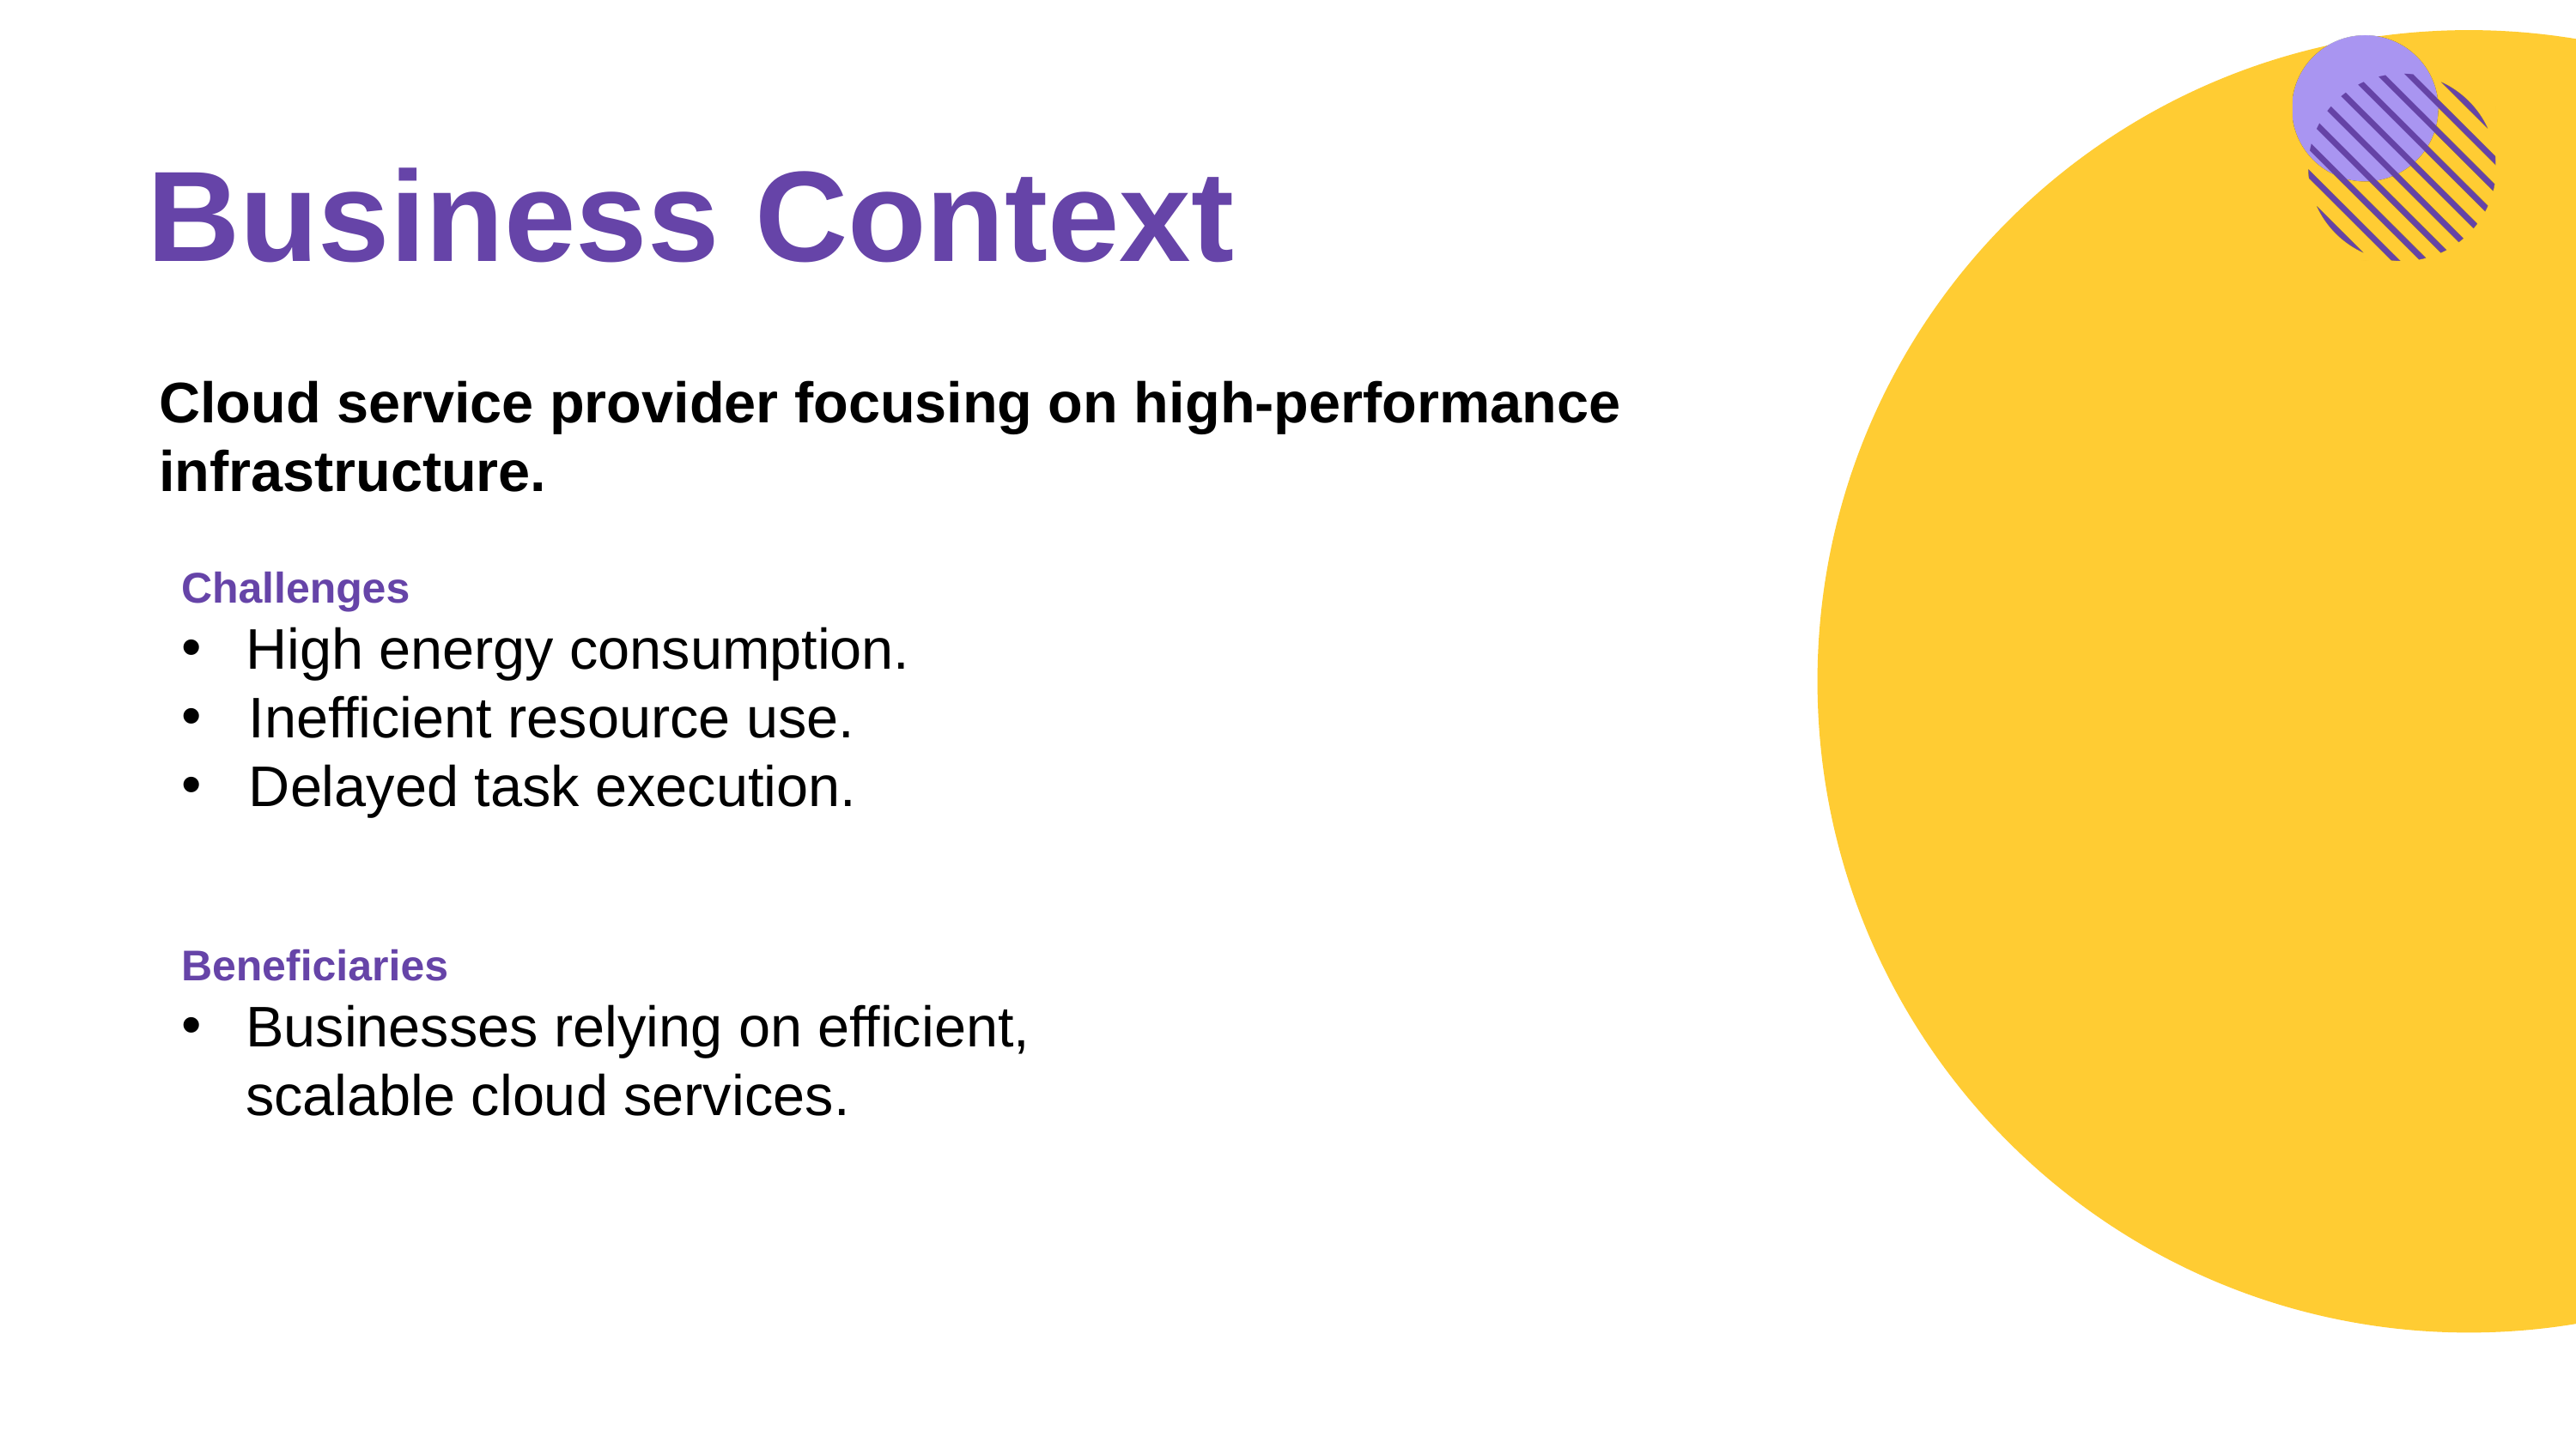

Business Context
Cloud service provider focusing on high-performance infrastructure.
Challenges
High energy consumption.
   Inefficient resource use.
   Delayed task execution.

Beneficiaries
Businesses relying on efficient, scalable cloud services.